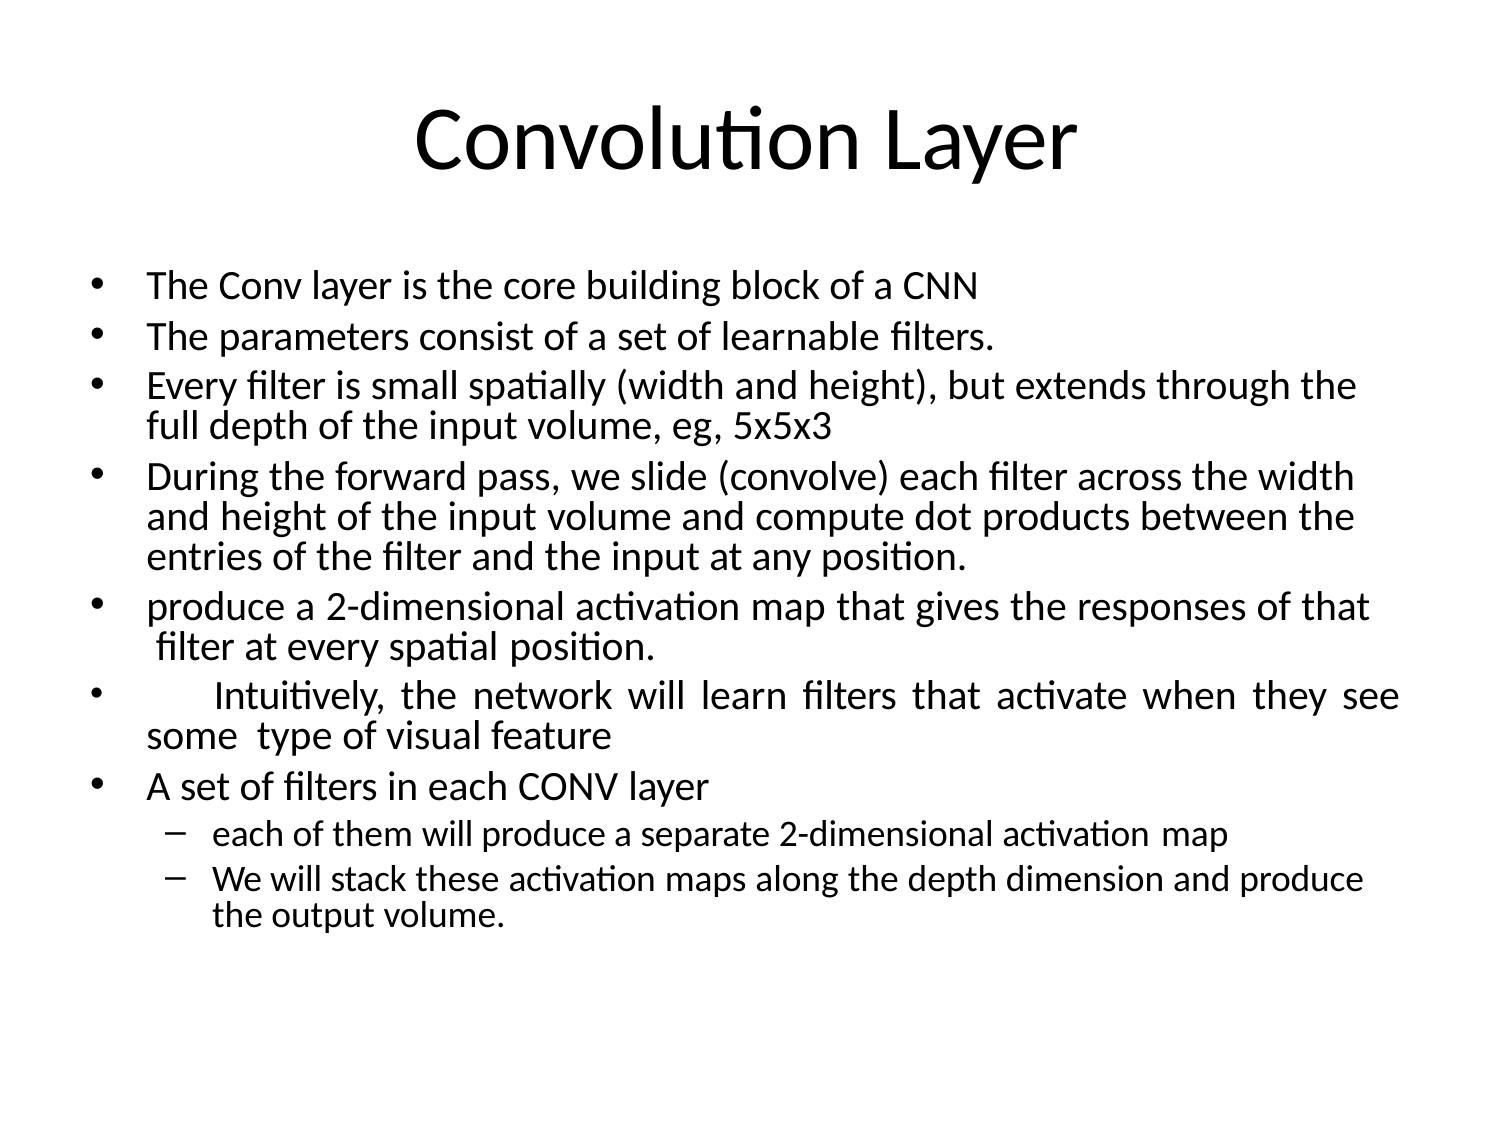

# Convolution Layer
The Conv layer is the core building block of a CNN
The parameters consist of a set of learnable filters.
Every filter is small spatially (width and height), but extends through the  full depth of the input volume, eg, 5x5x3
During the forward pass, we slide (convolve) each filter across the width  and height of the input volume and compute dot products between the  entries of the filter and the input at any position.
produce a 2-dimensional activation map that gives the responses of that  filter at every spatial position.
	Intuitively, the network will learn filters that activate when they see some  type of visual feature
A set of filters in each CONV layer
each of them will produce a separate 2-dimensional activation map
We will stack these activation maps along the depth dimension and produce  the output volume.